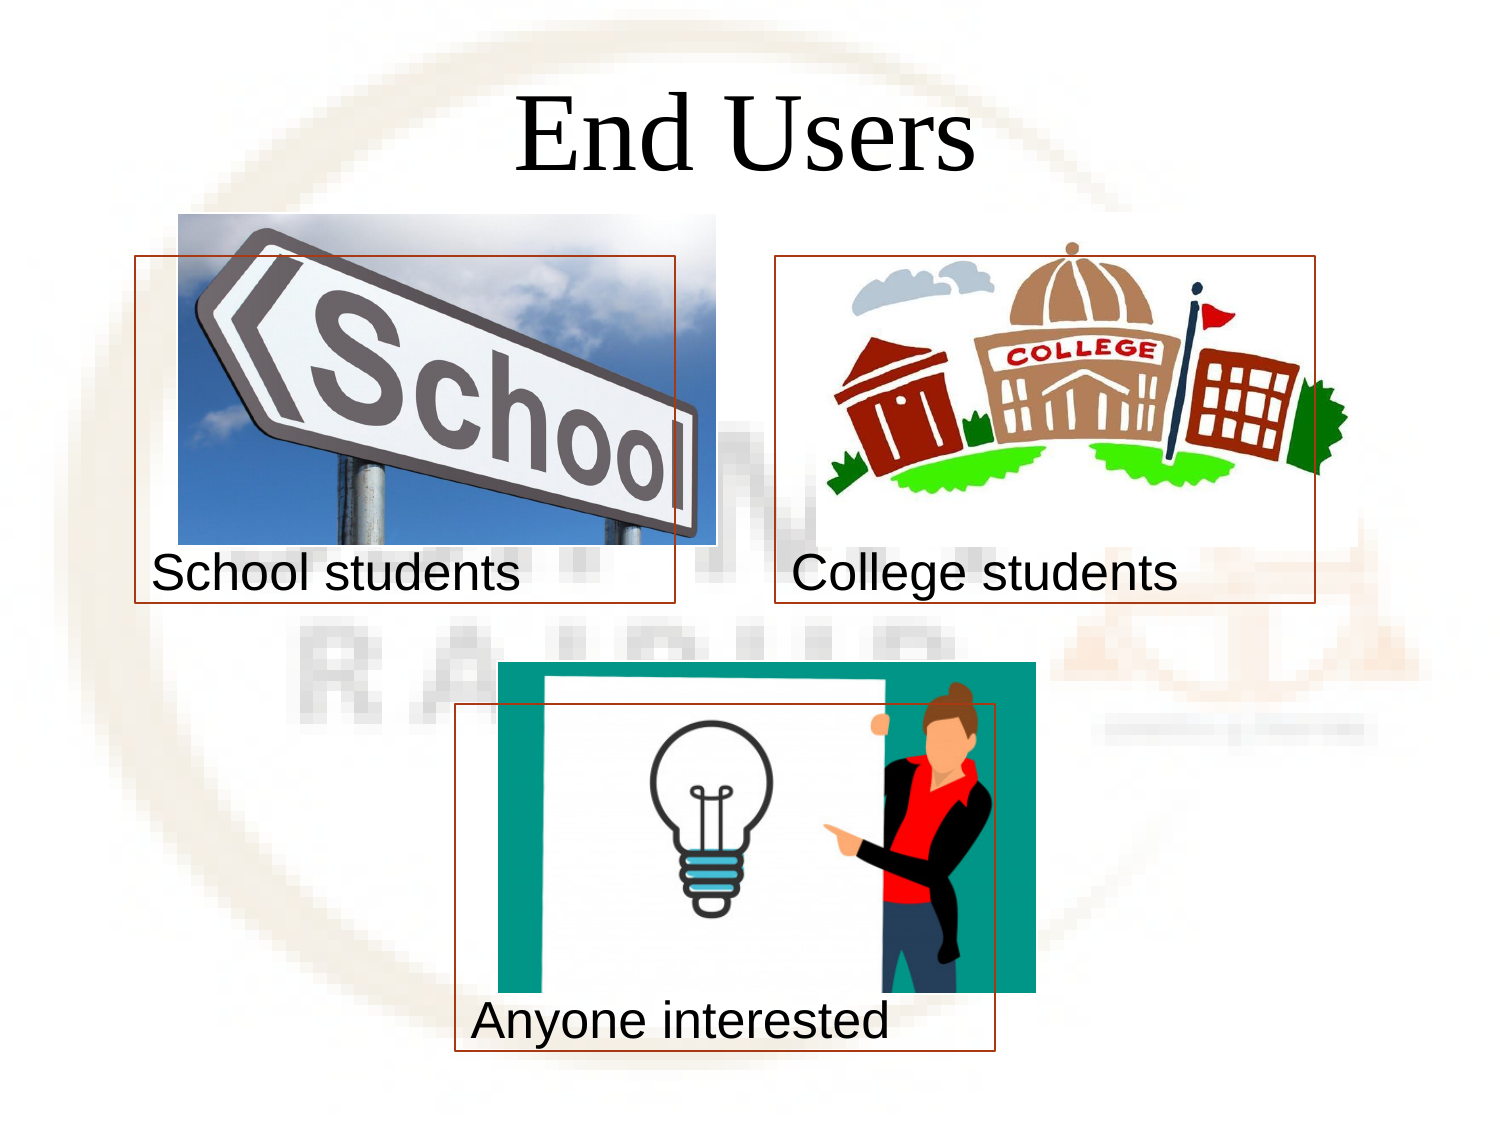

# End Users
School students
College students
Anyone interested